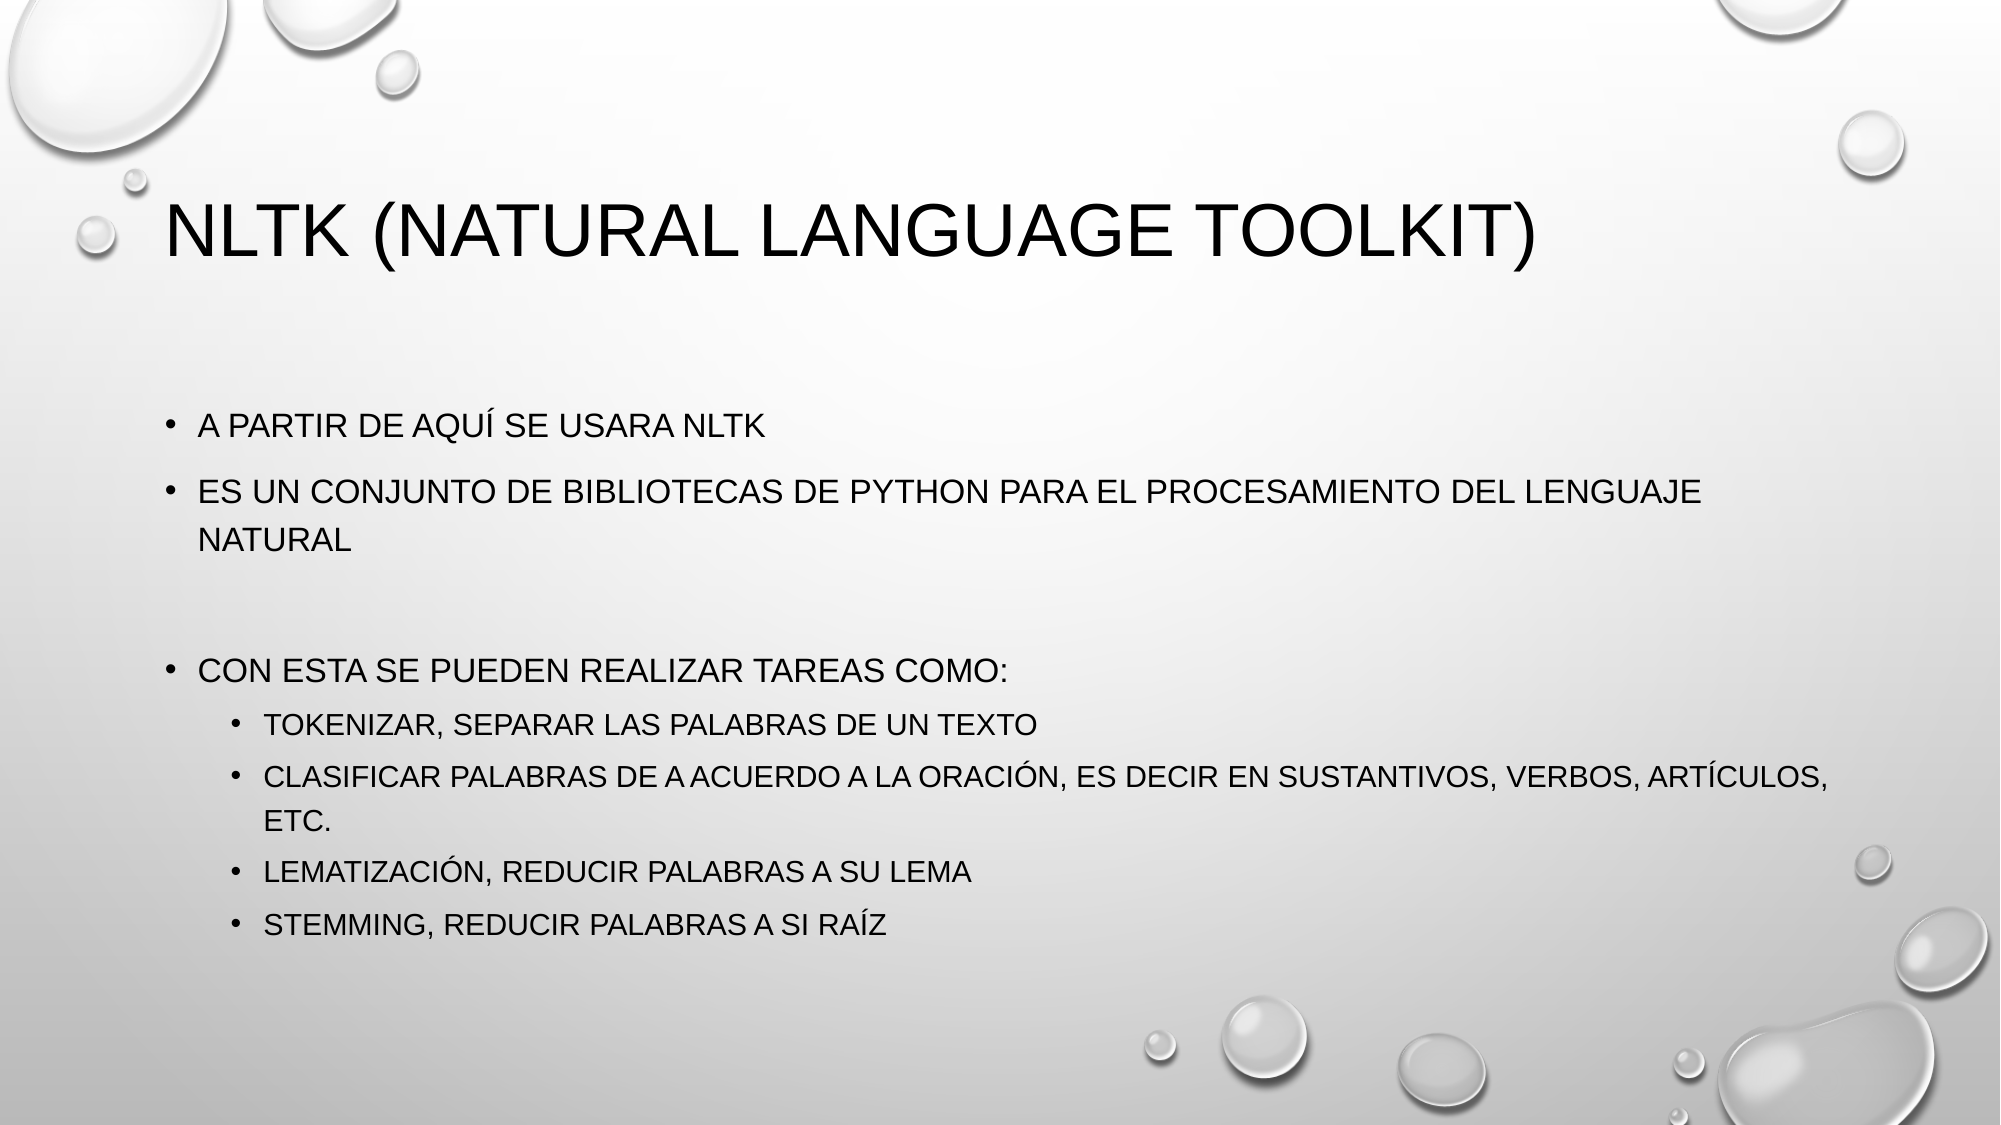

# NLTK (Natural Language Toolkit)
A partir de aquí se usara NLTK
Es un conjunto de bibliotecas de Python para el procesamiento del lenguaje natural

Con esta se pueden realizar tareas como:
Tokenizar, separar las palabras de un texto
Clasificar palabras de a acuerdo a la oración, es decir en sustantivos, verbos, artículos, etc.
Lematización, reducir palabras a su lema
Stemming, reducir palabras a si raíz